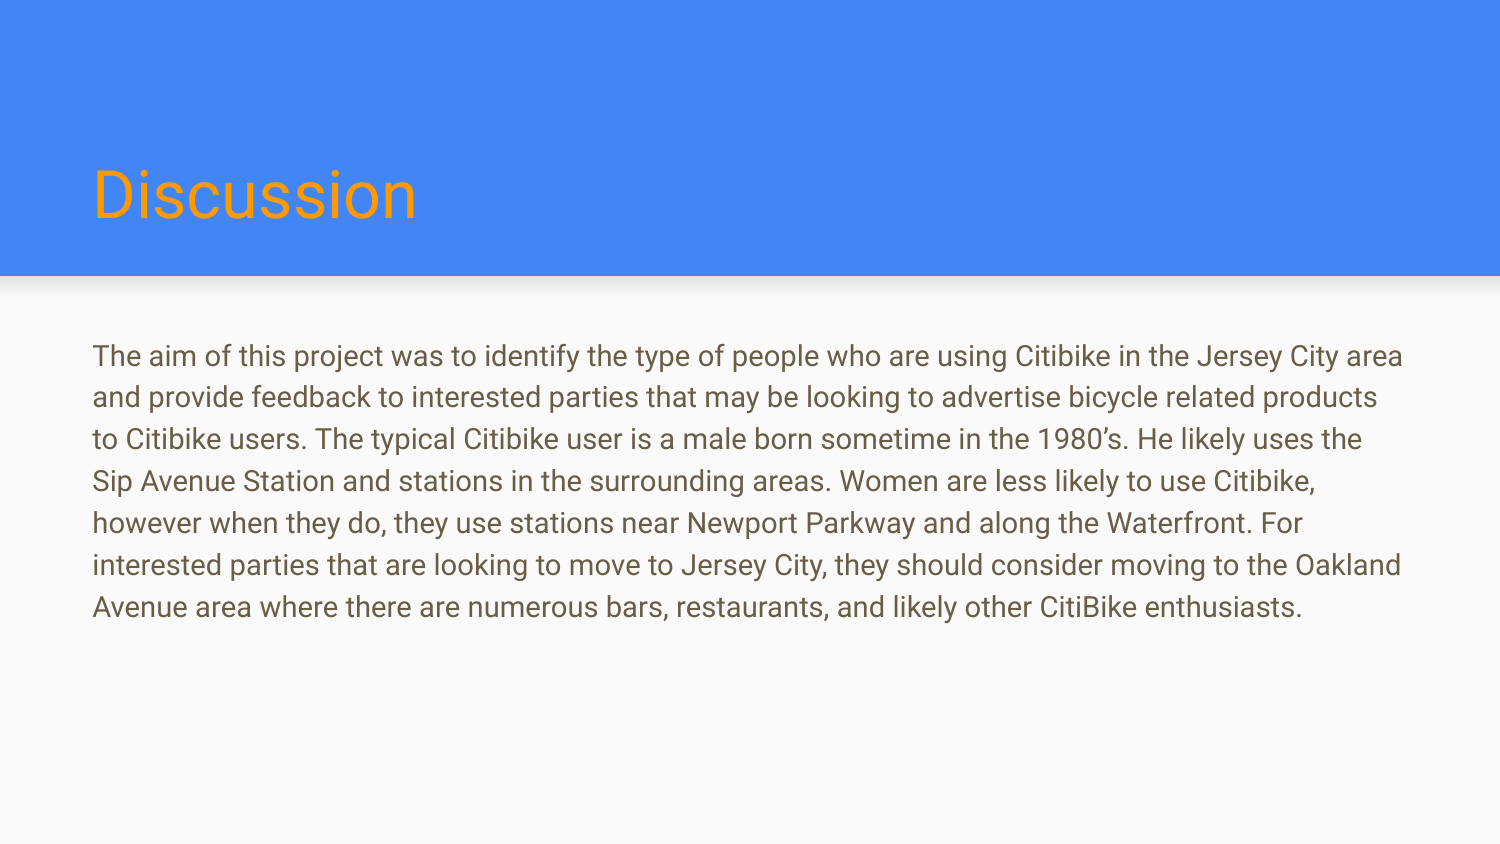

# Discussion
The aim of this project was to identify the type of people who are using Citibike in the Jersey City area and provide feedback to interested parties that may be looking to advertise bicycle related products to Citibike users. The typical Citibike user is a male born sometime in the 1980’s. He likely uses the Sip Avenue Station and stations in the surrounding areas. Women are less likely to use Citibike, however when they do, they use stations near Newport Parkway and along the Waterfront. For interested parties that are looking to move to Jersey City, they should consider moving to the Oakland Avenue area where there are numerous bars, restaurants, and likely other CitiBike enthusiasts.